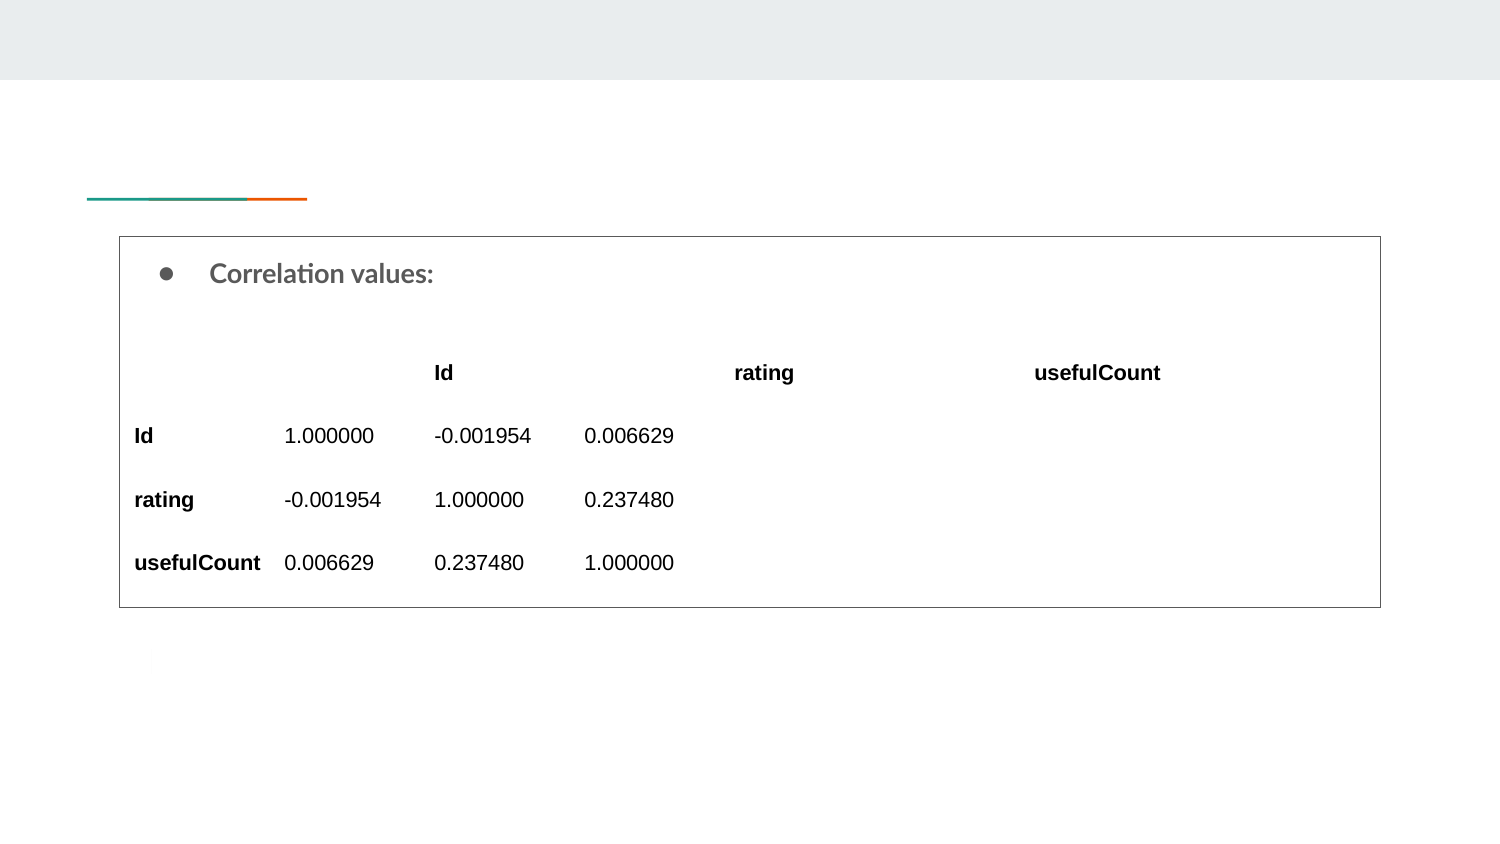

Correlation values:
        		Id    		rating  		usefulCount
Id           	1.000000 	-0.001954     	0.006629
rating      	-0.001954  	1.000000     	0.237480
usefulCount  	0.006629  	0.237480     	1.000000

​